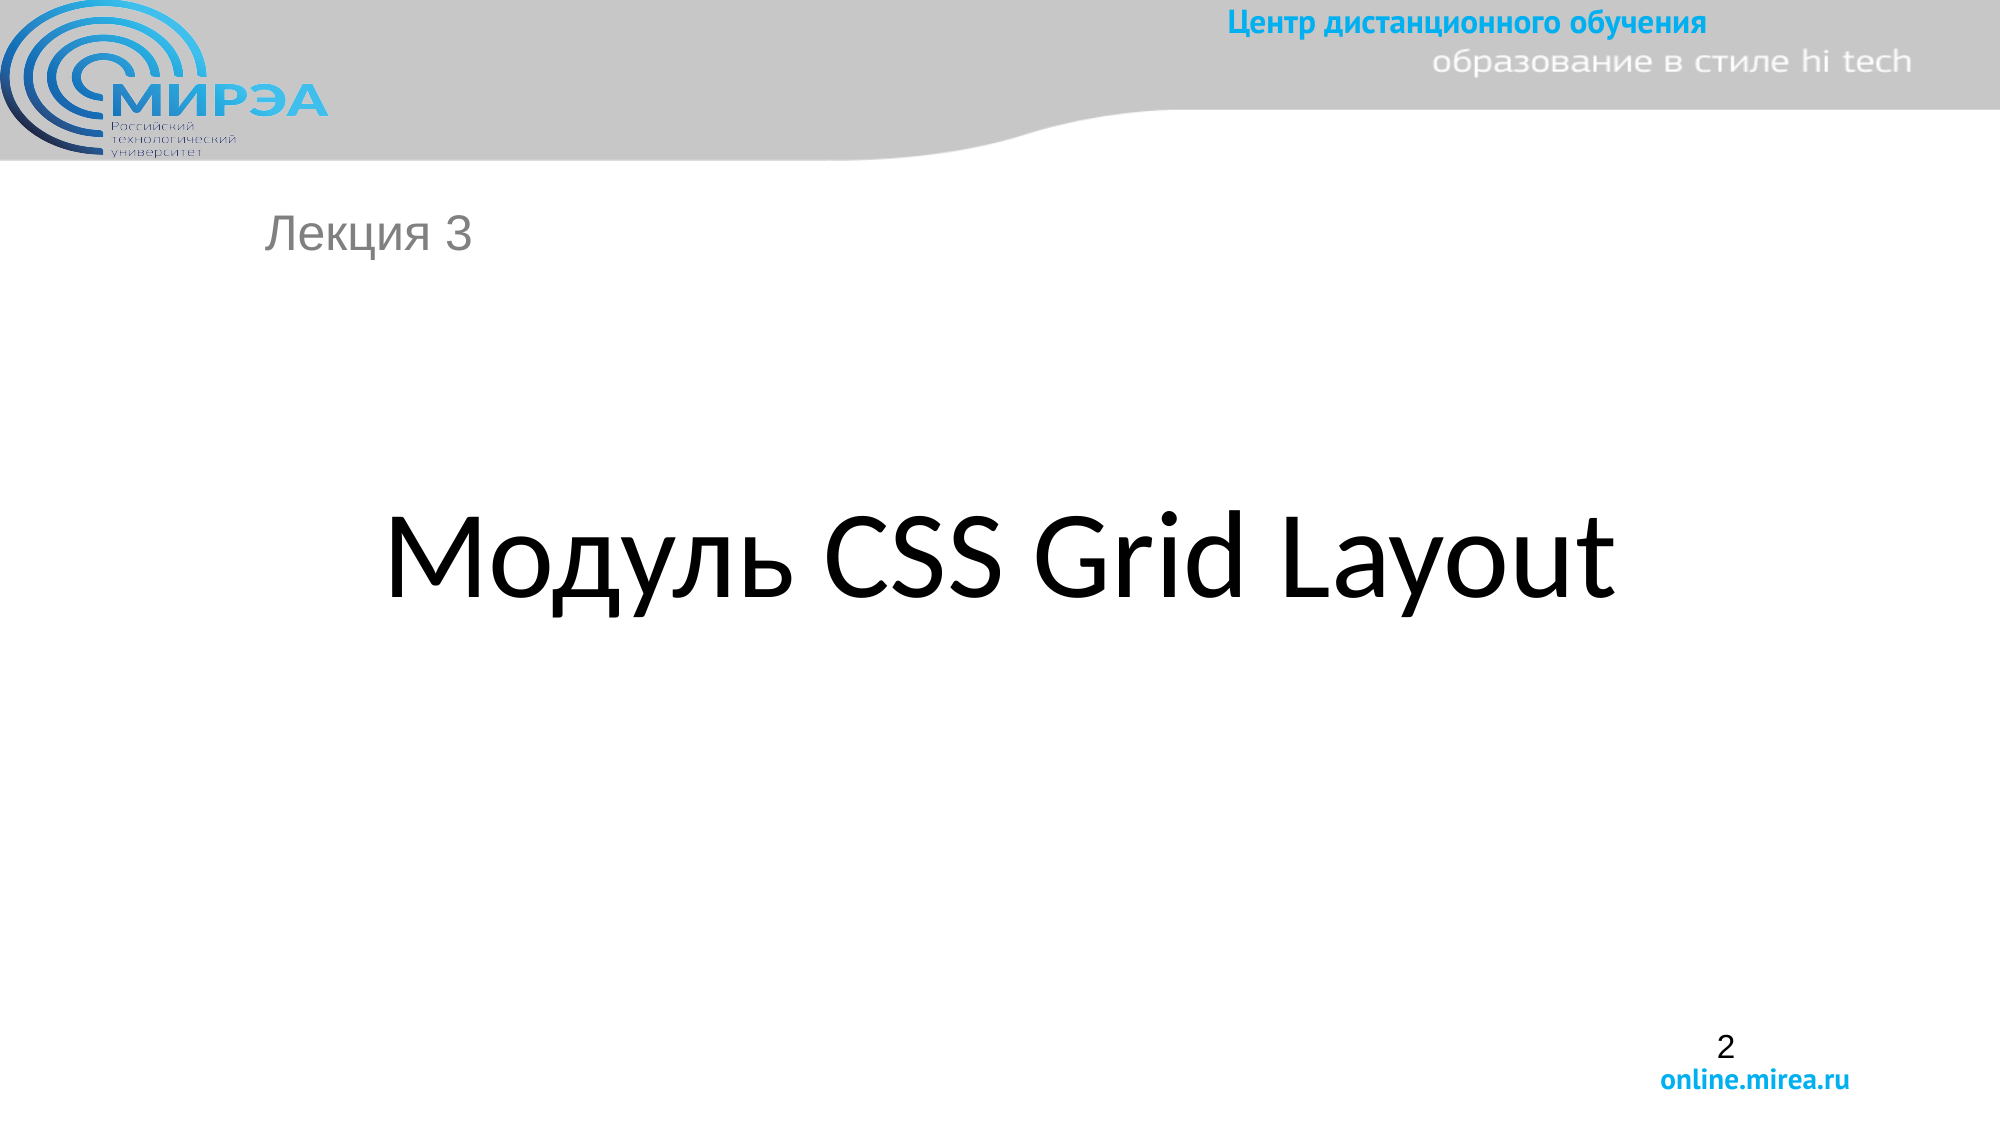

Лекция 3
# Модуль CSS Grid Layout
2